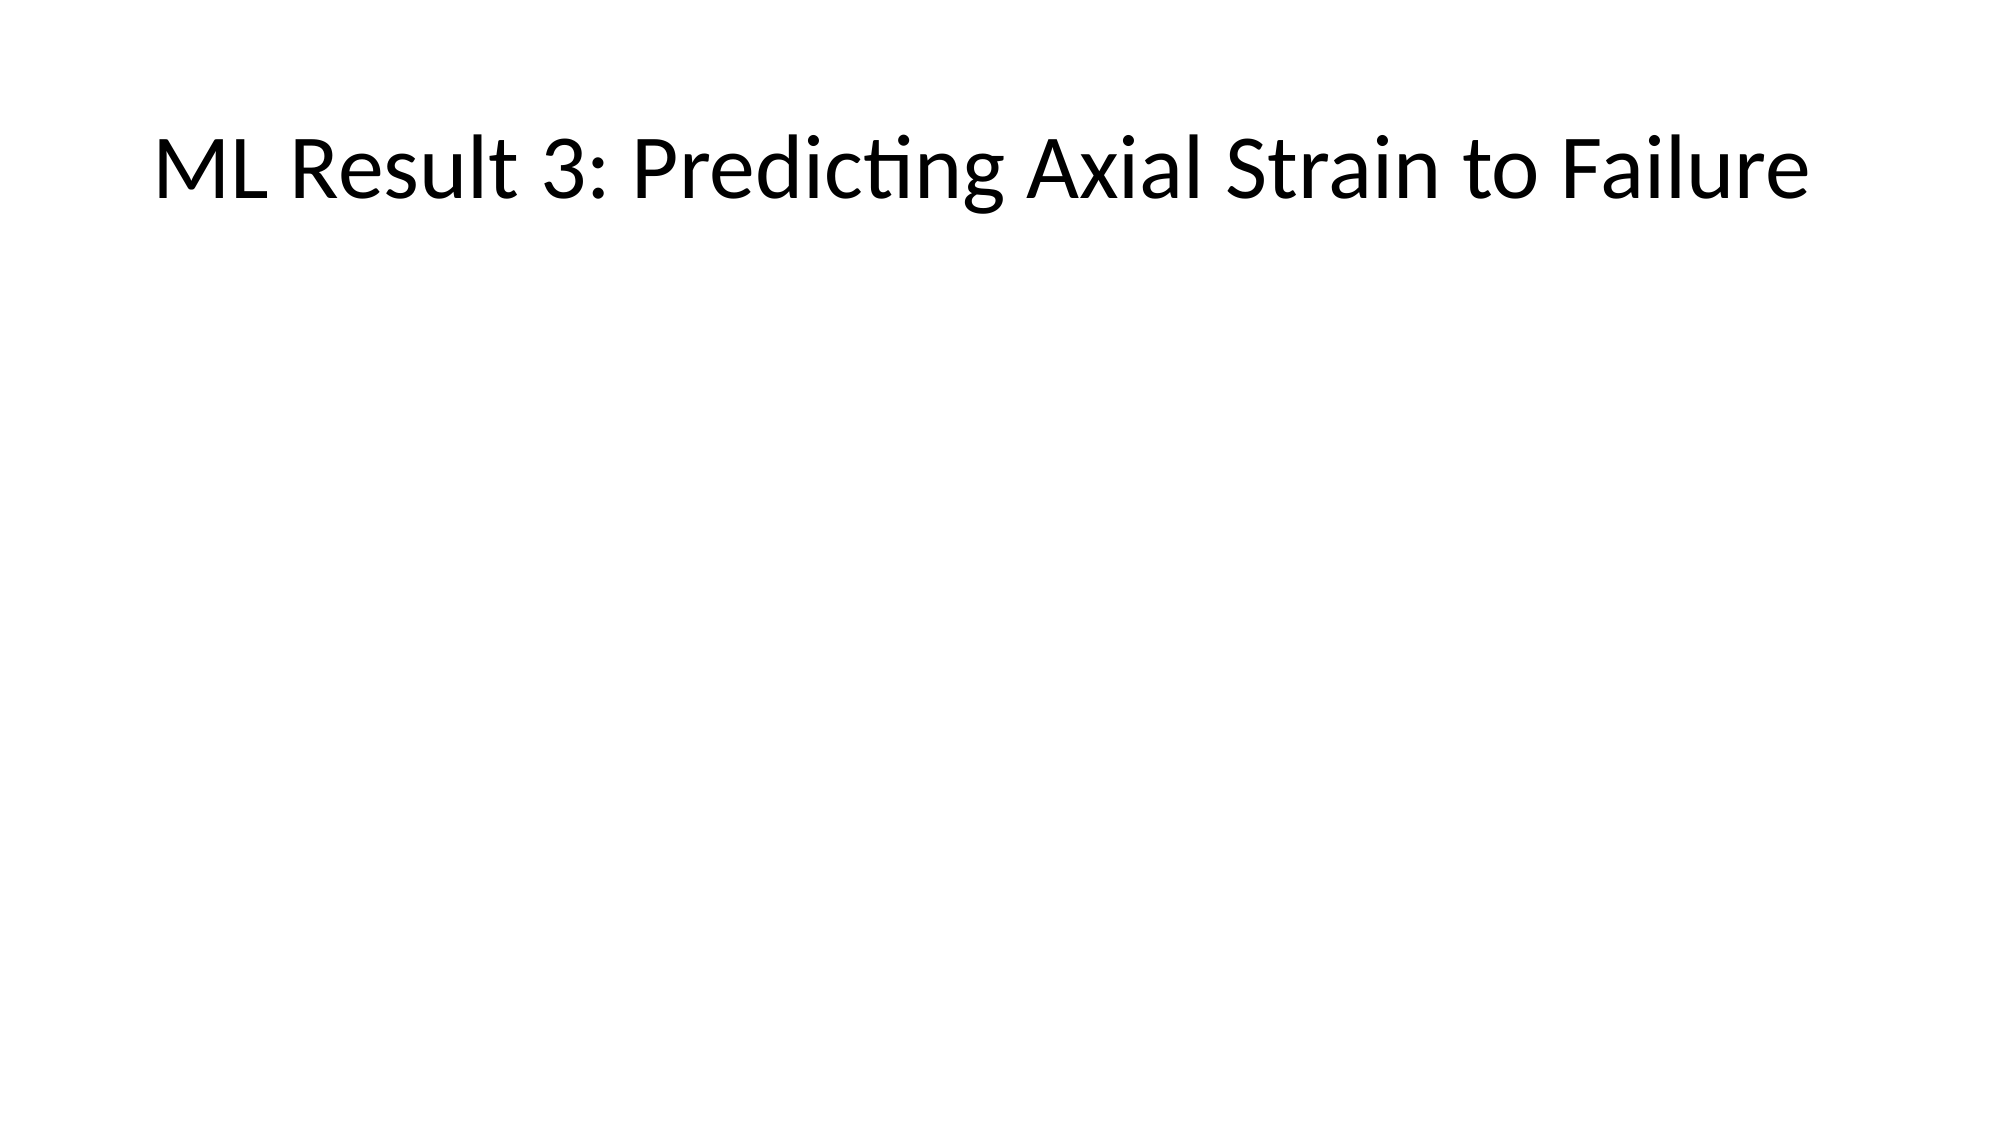

# ML Result 3: Predicting Axial Strain to Failure